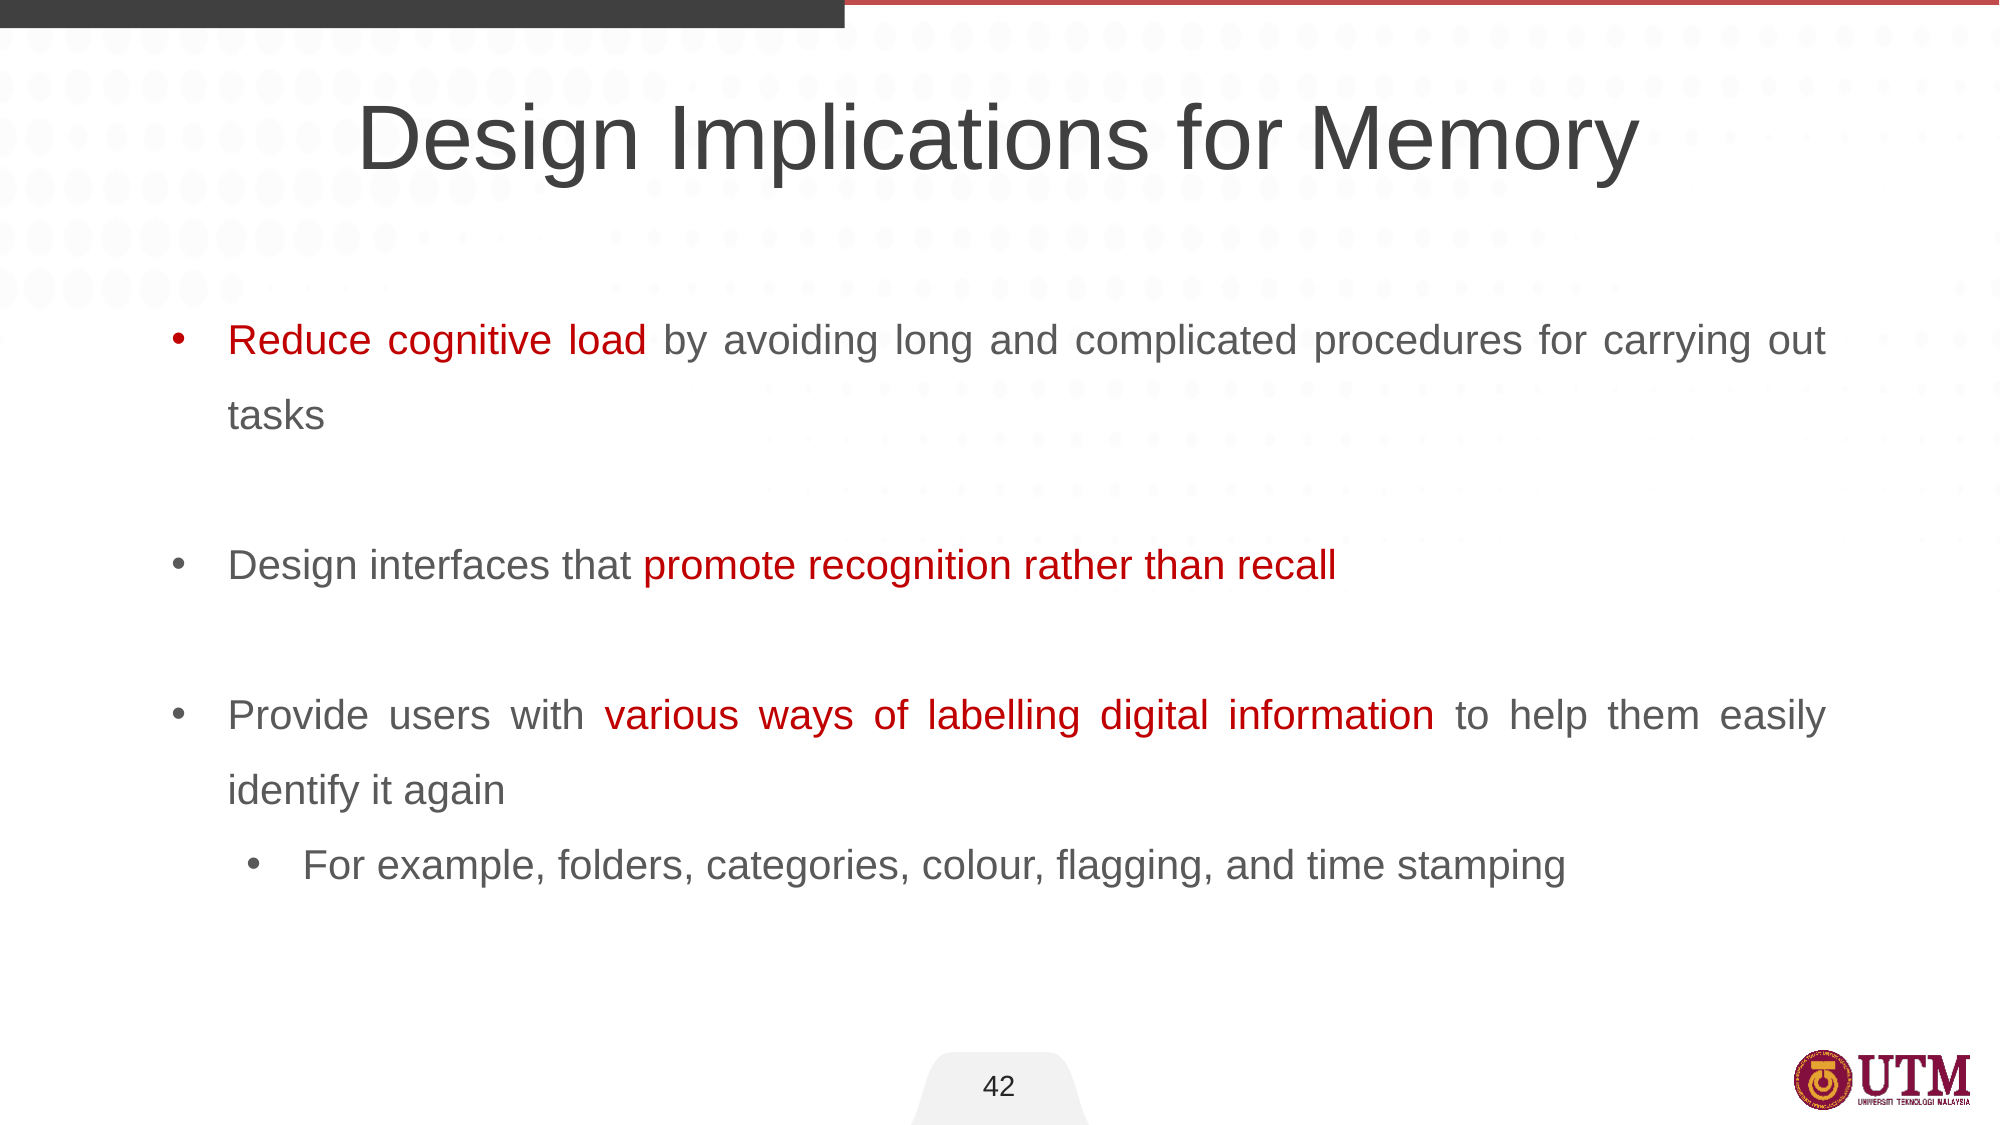

Design Implications for Memory
Reduce cognitive load by avoiding long and complicated procedures for carrying out tasks

Design interfaces that promote recognition rather than recall

Provide users with various ways of labelling digital information to help them easily identify it again
For example, folders, categories, colour, flagging, and time stamping
42